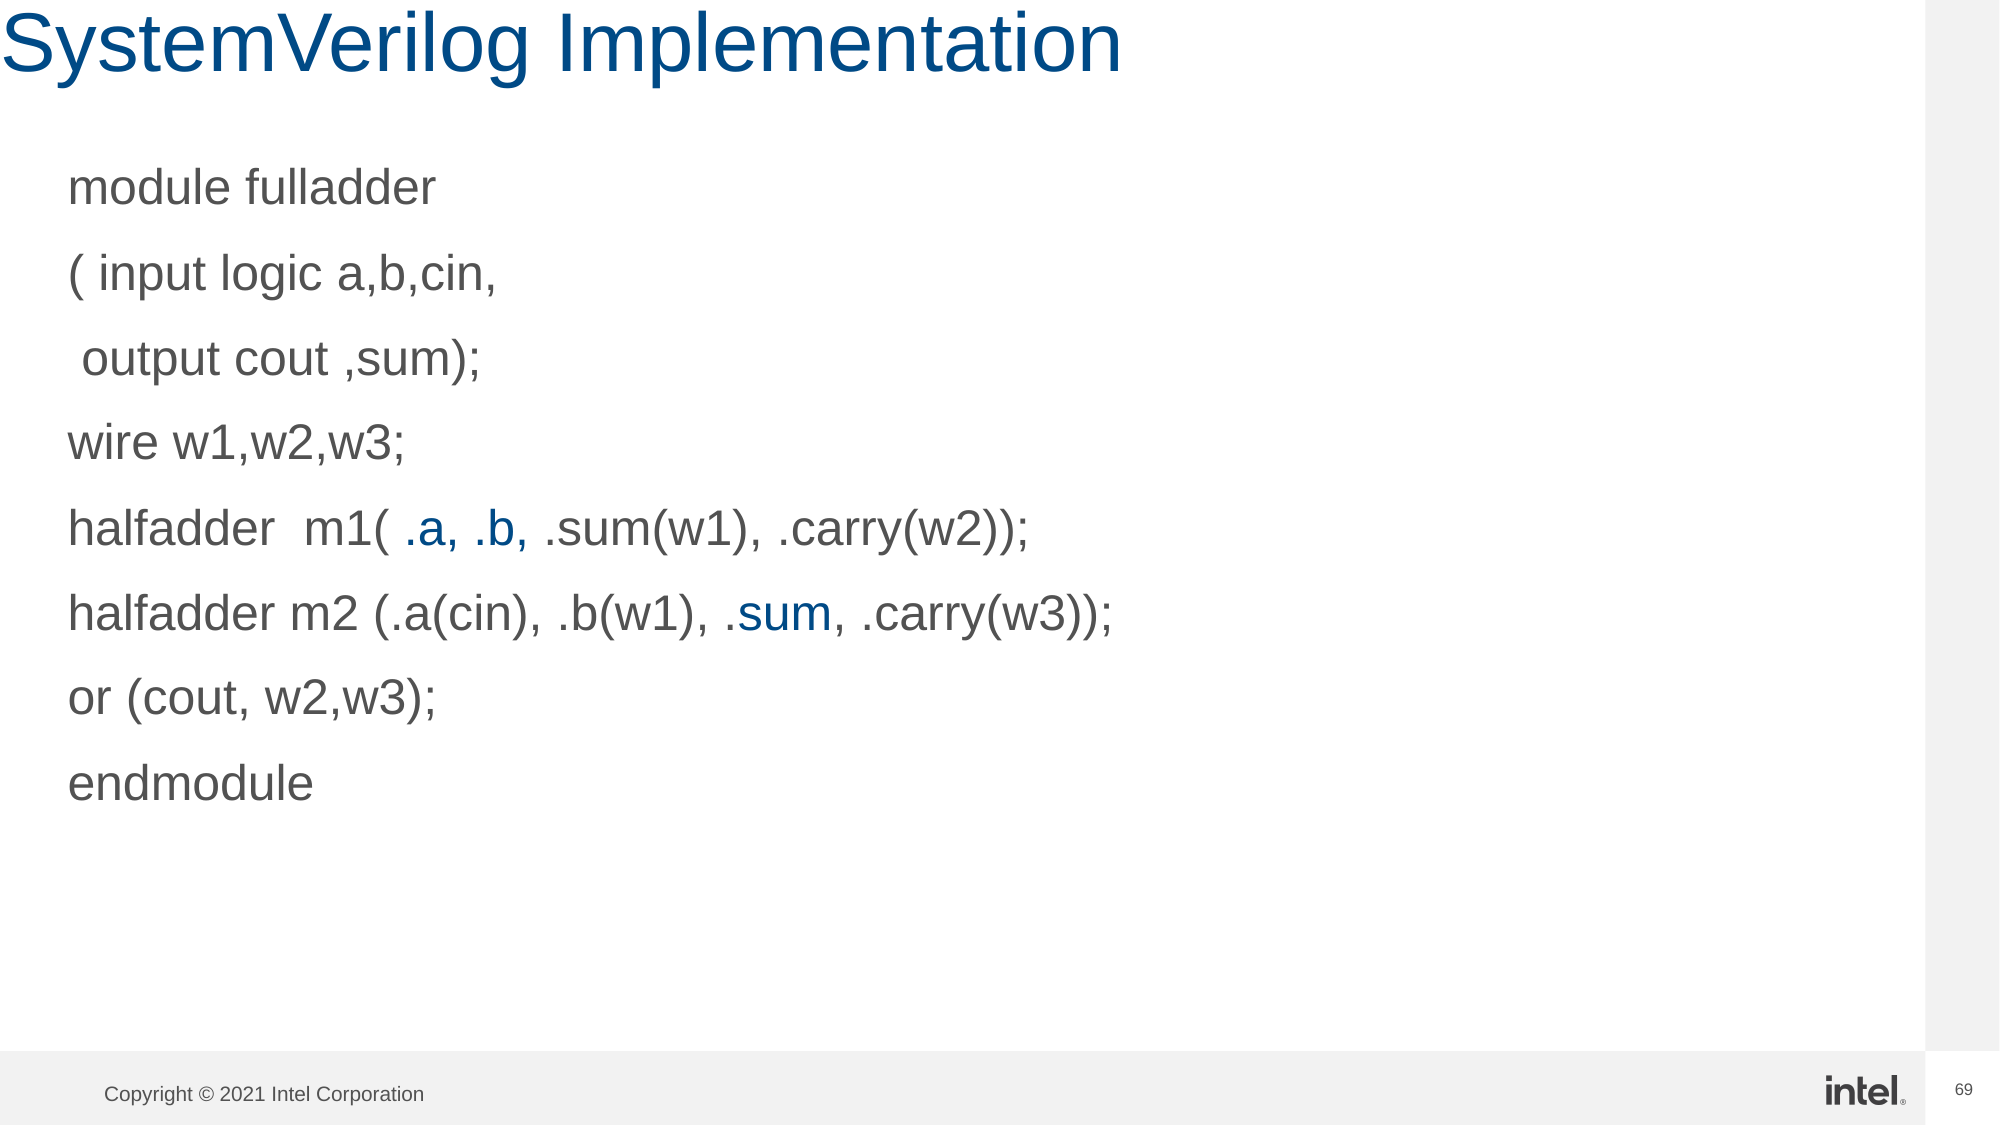

69

# SystemVerilog Implementation
module fulladder
( input logic a,b,cin,
 output cout ,sum);
wire w1,w2,w3;
halfadder  m1( .a, .b, .sum(w1), .carry(w2));
halfadder m2 (.a(cin), .b(w1), .sum, .carry(w3));
or (cout, w2,w3);
endmodule